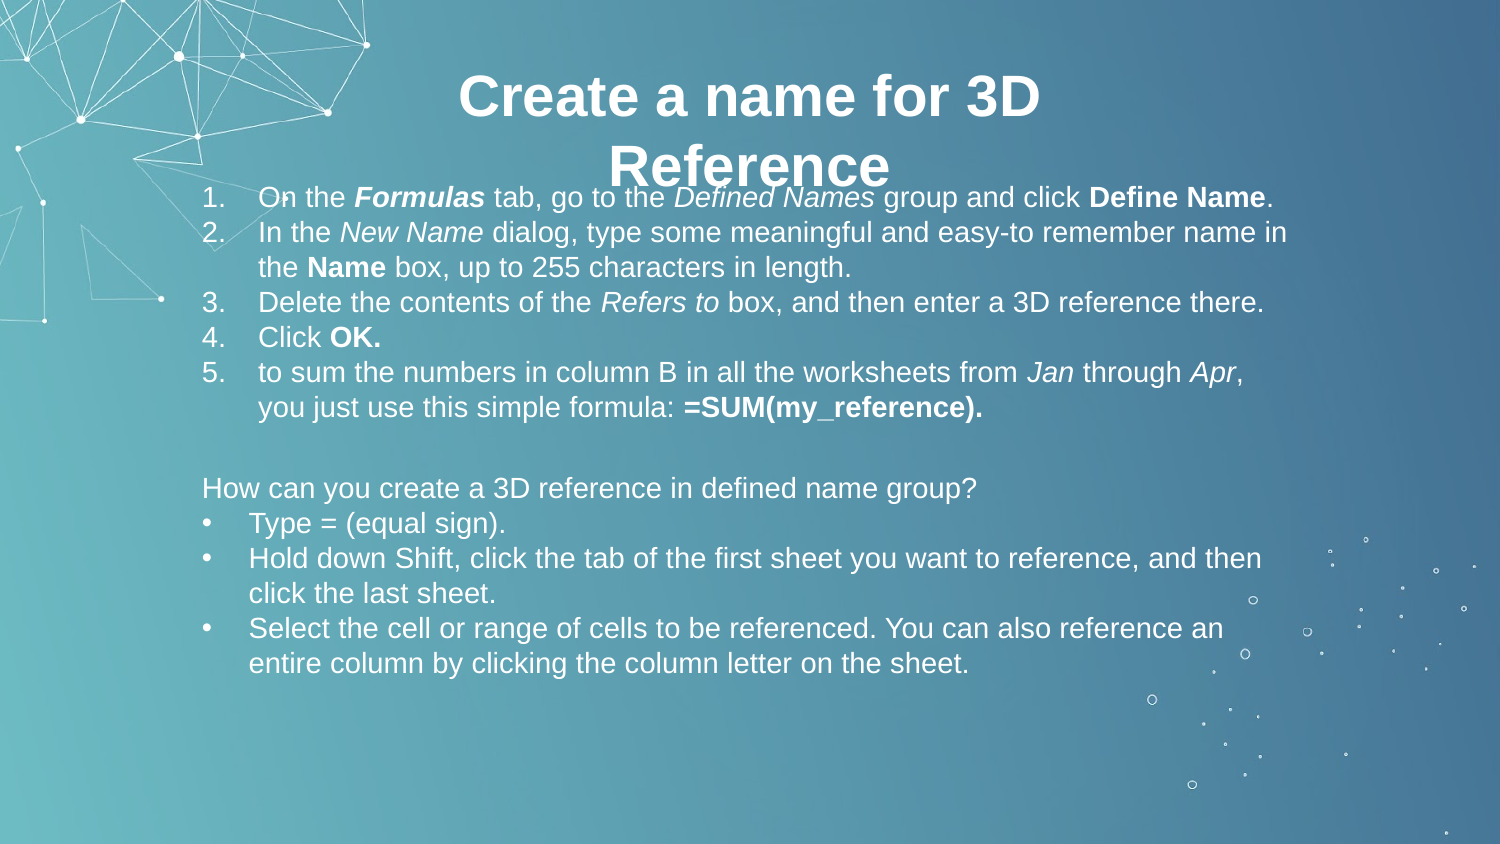

# Create a name for 3D Reference
On the Formulas tab, go to the Defined Names group and click Define Name.
In the New Name dialog, type some meaningful and easy-to remember name in the Name box, up to 255 characters in length.
Delete the contents of the Refers to box, and then enter a 3D reference there.
Click OK.
to sum the numbers in column B in all the worksheets from Jan through Apr, you just use this simple formula: =SUM(my_reference).

How can you create a 3D reference in defined name group?
Type = (equal sign).
Hold down Shift, click the tab of the first sheet you want to reference, and then click the last sheet.
Select the cell or range of cells to be referenced. You can also reference an entire column by clicking the column letter on the sheet.